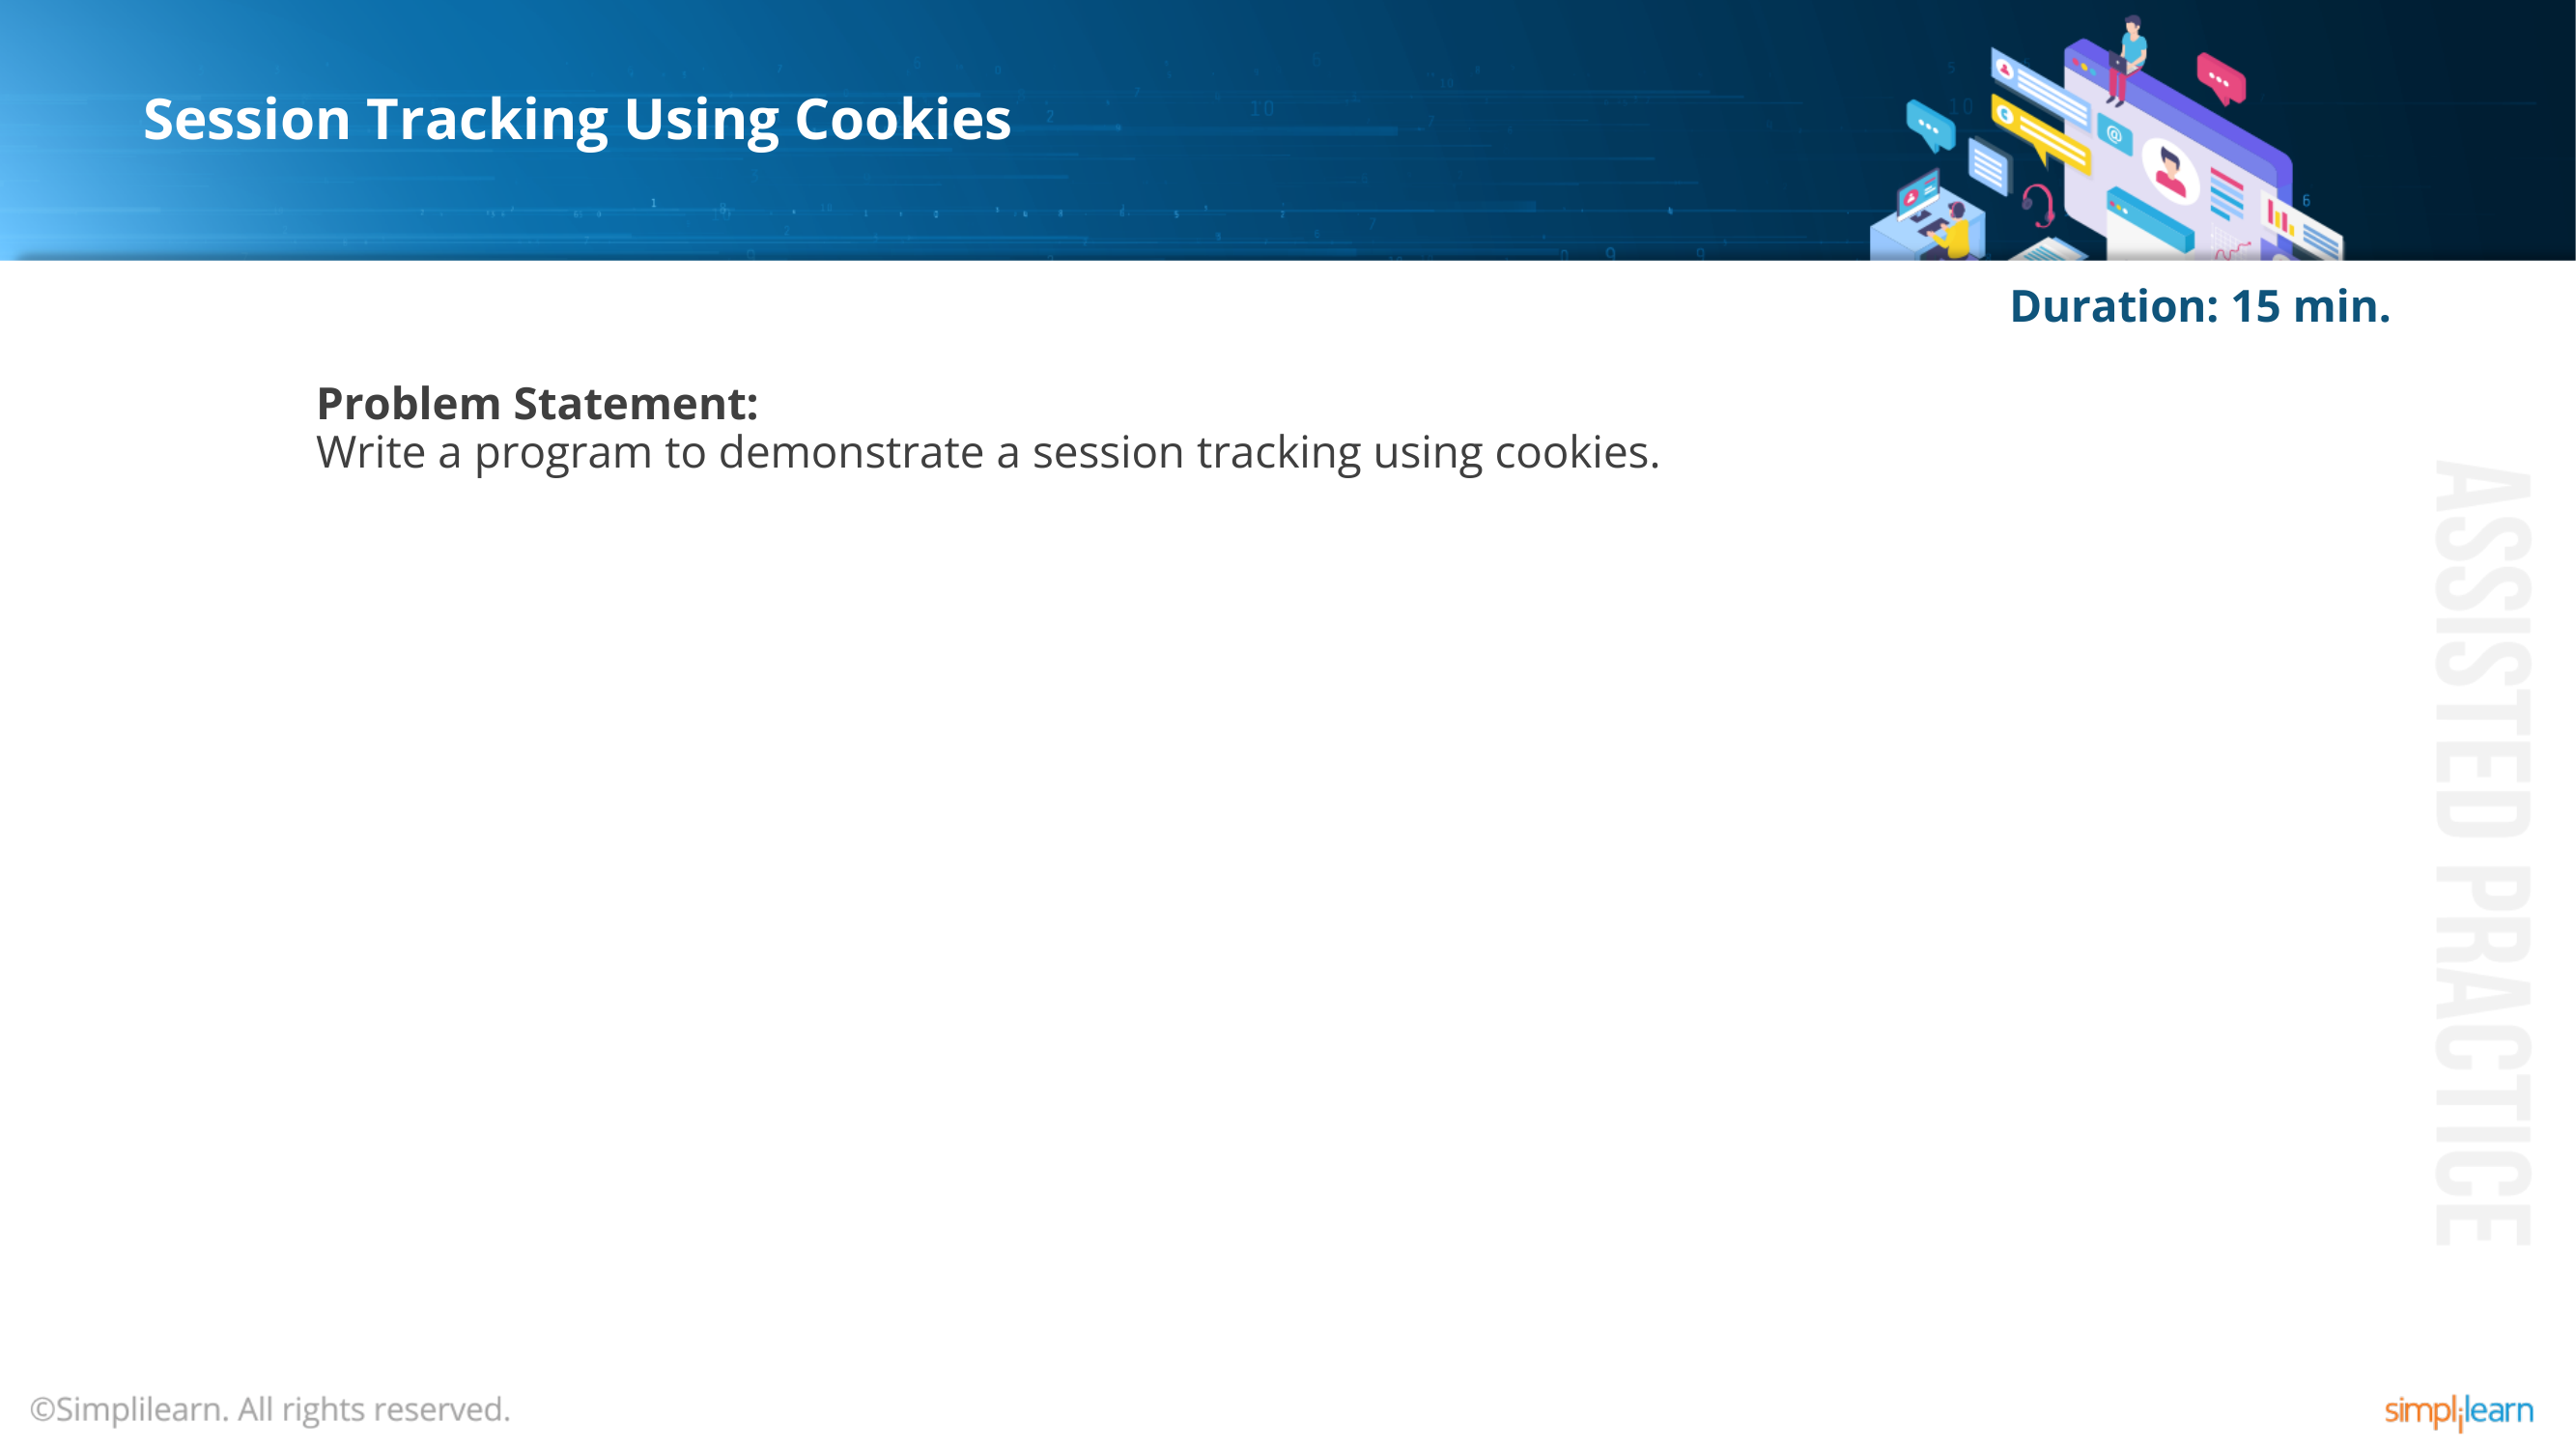

# Session Tracking Using Cookies
Duration: 15 min.
Problem Statement:
Write a program to demonstrate a session tracking using cookies.